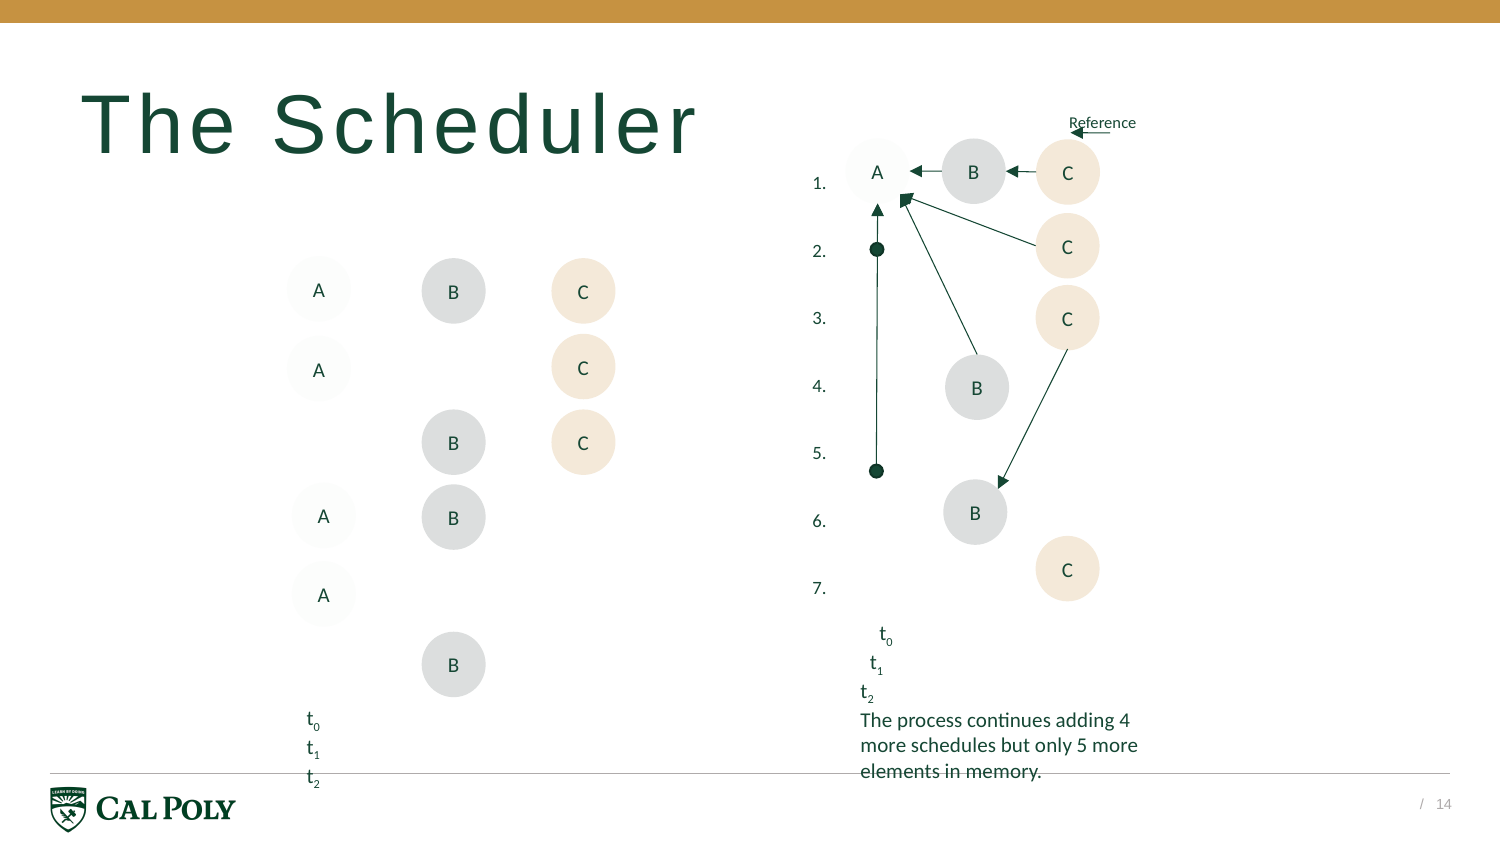

# The Scheduler

Reference
A
B
C
1.

2.

3.

4.

5.

6.

7.

C

A
B
C
C
C
A
B
B
C

B
A
B
C
A
    t0		     t1		t2
The process continues adding 4 more schedules but only 5 more elements in memory.
B
t0		      t1		         t2
/   14